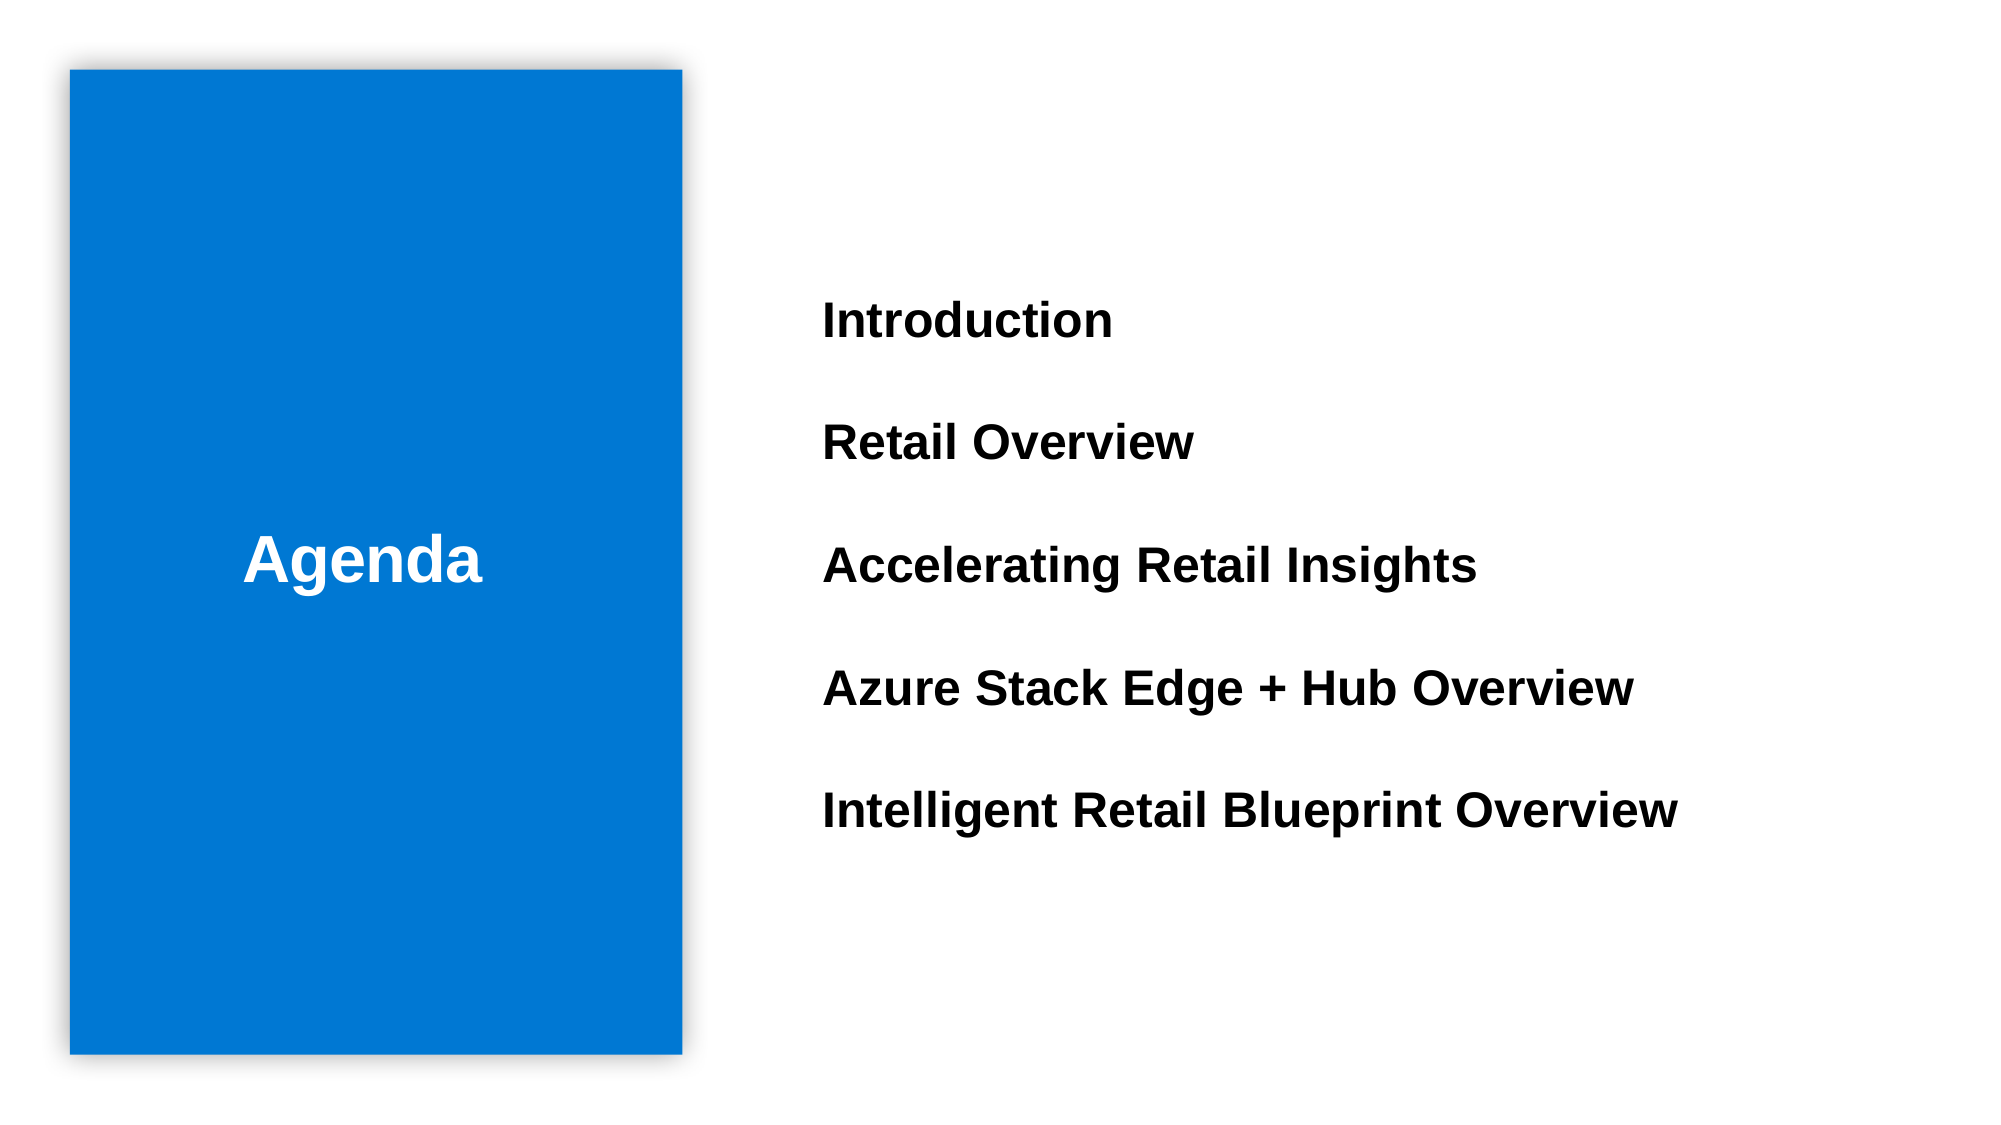

Introduction
Retail Overview
Accelerating Retail Insights
Azure Stack Edge + Hub Overview
Intelligent Retail Blueprint Overview
# Agenda